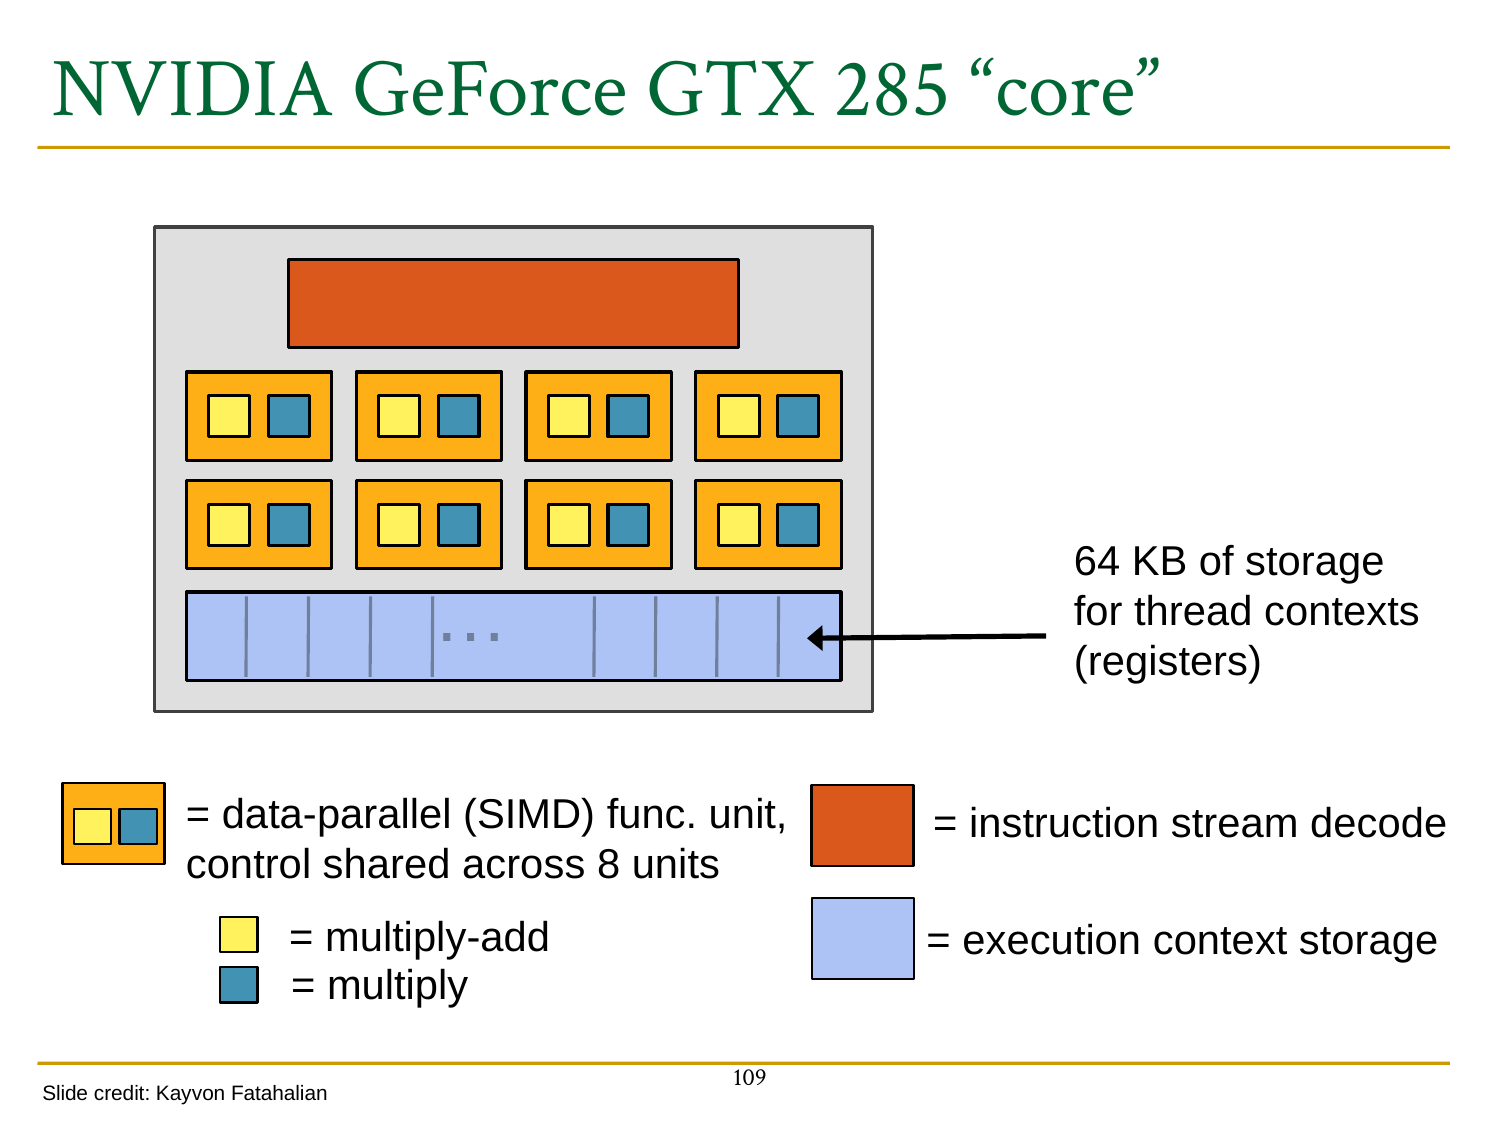

# NVIDIA GeForce GTX 285 “core”

…

64 KB of storage
for thread contexts (registers)
= data-parallel (SIMD) func. unit,
control shared across 8 units

= instruction stream decode

= multiply-add
= execution context storage

= multiply

109
Slide credit: Kayvon Fatahalian